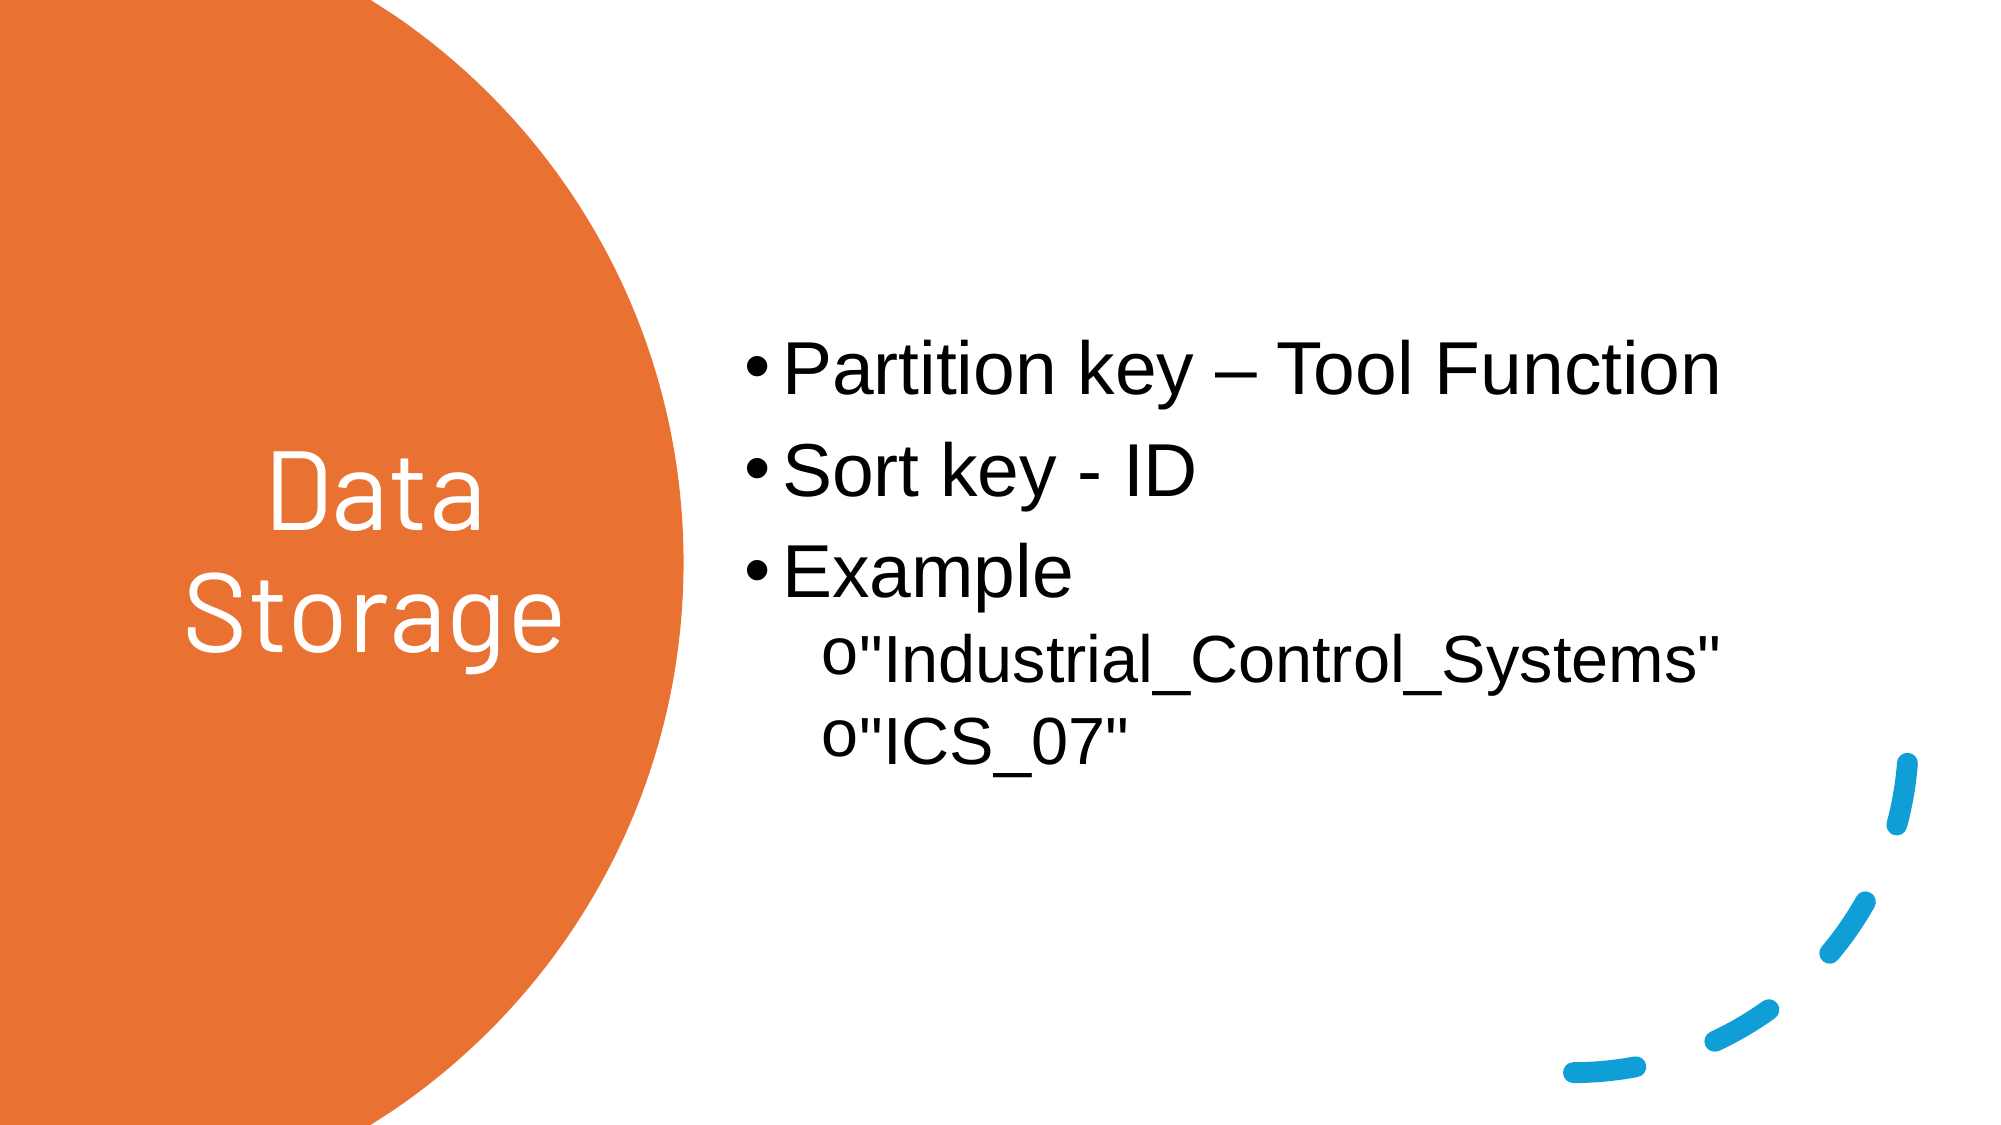

# Data Storage
Partition key – Tool Function
Sort key - ID
Example
"Industrial_Control_Systems"
"ICS_07"